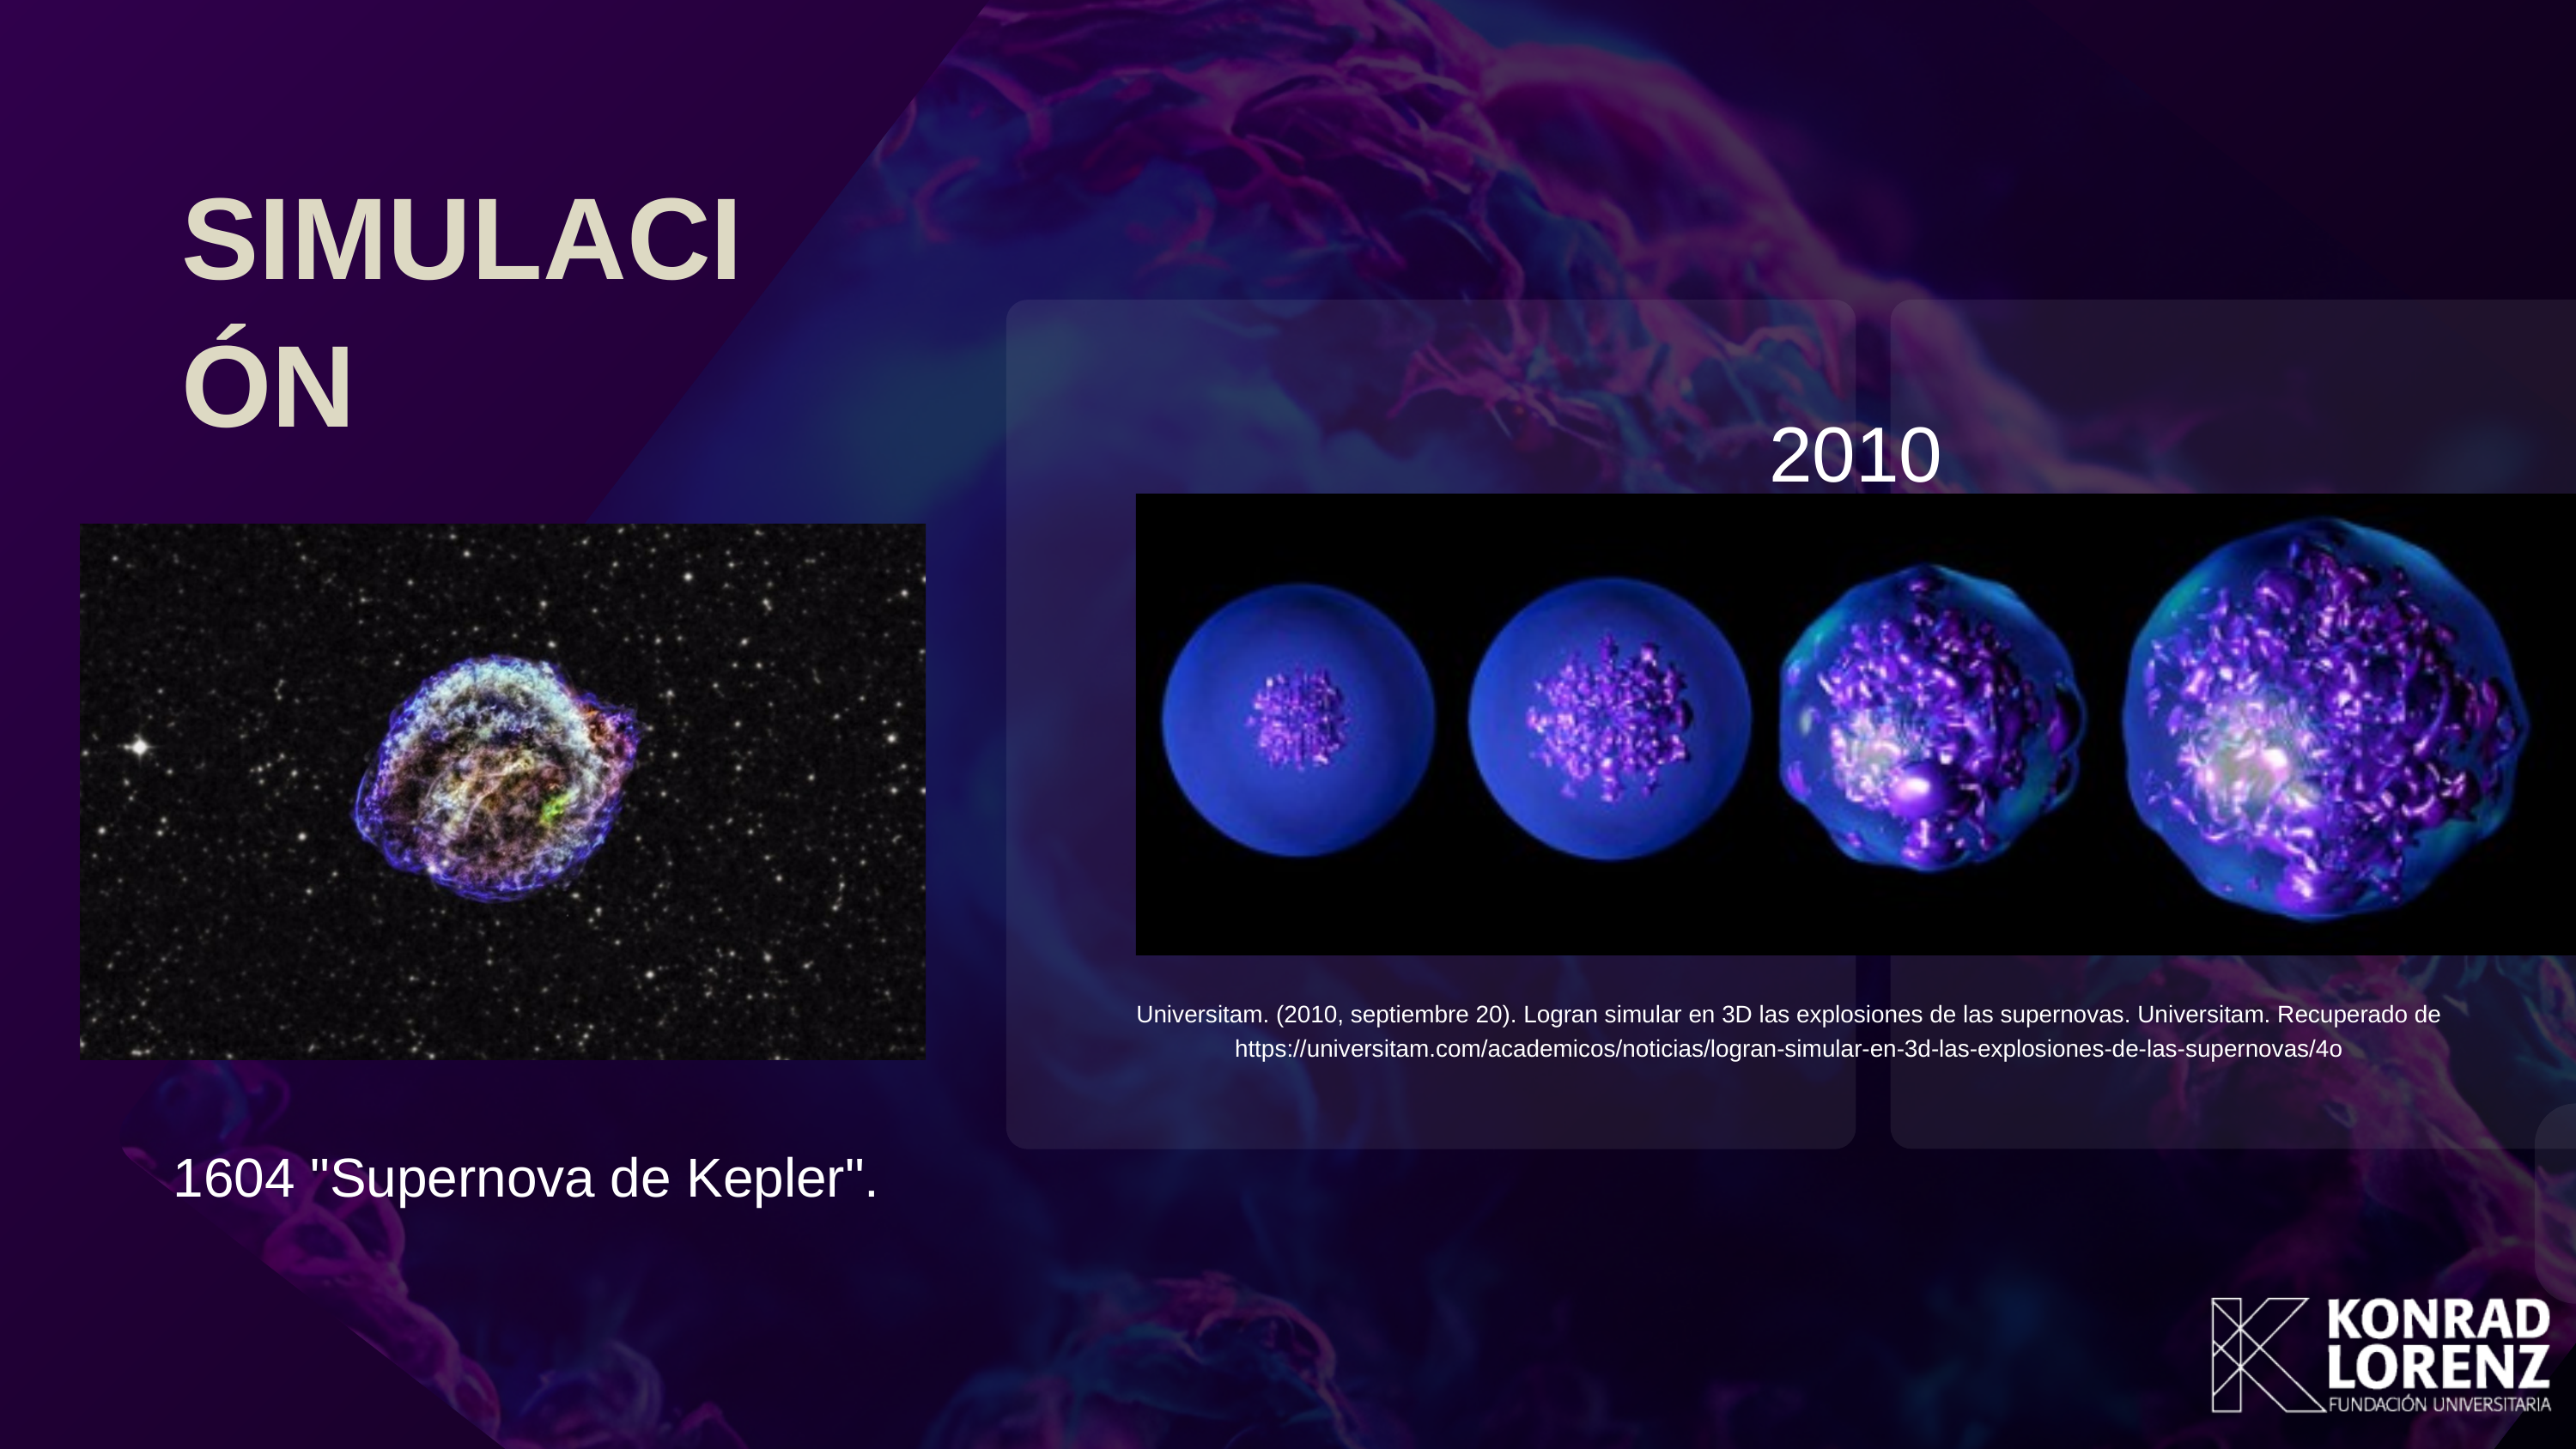

SIMULACIÓN

2010

Universitam. (2010, septiembre 20). Logran simular en 3D las explosiones de las supernovas. Universitam. Recuperado de https://universitam.com/academicos/noticias/logran-simular-en-3d-las-explosiones-de-las-supernovas/4o

1604 "Supernova de Kepler".